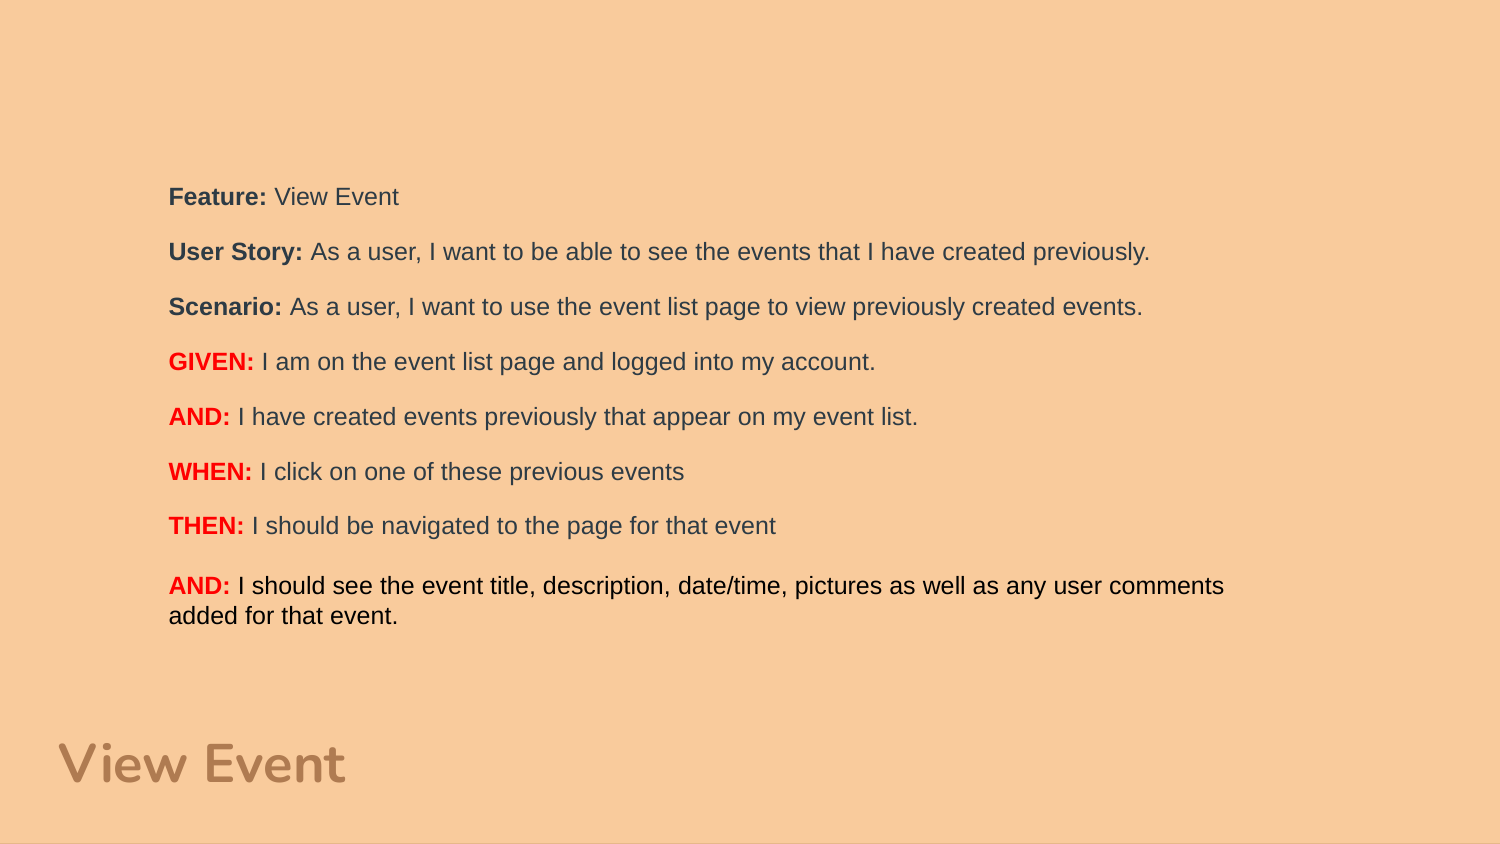

Feature: View Event
User Story: As a user, I want to be able to see the events that I have created previously.
Scenario: As a user, I want to use the event list page to view previously created events.
GIVEN: I am on the event list page and logged into my account.
AND: I have created events previously that appear on my event list.
WHEN: I click on one of these previous events
THEN: I should be navigated to the page for that event

AND: I should see the event title, description, date/time, pictures as well as any user comments added for that event.

View Event